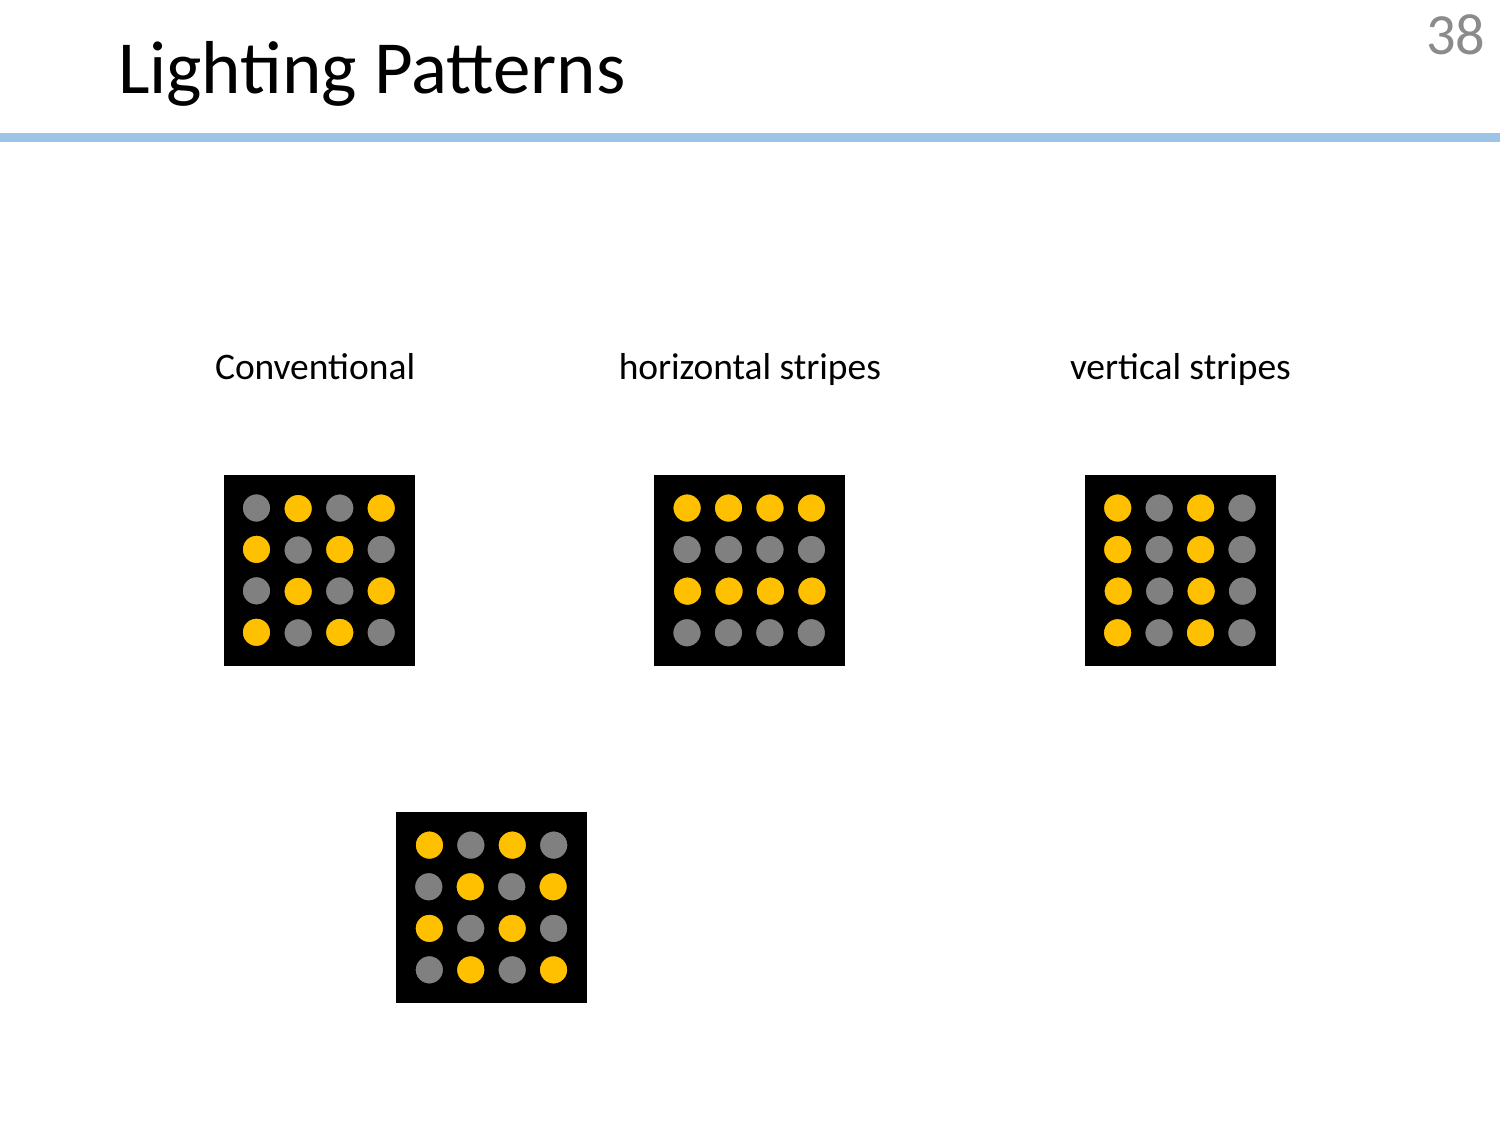

# Lighting Patterns
38
Conventional
horizontal stripes
vertical stripes